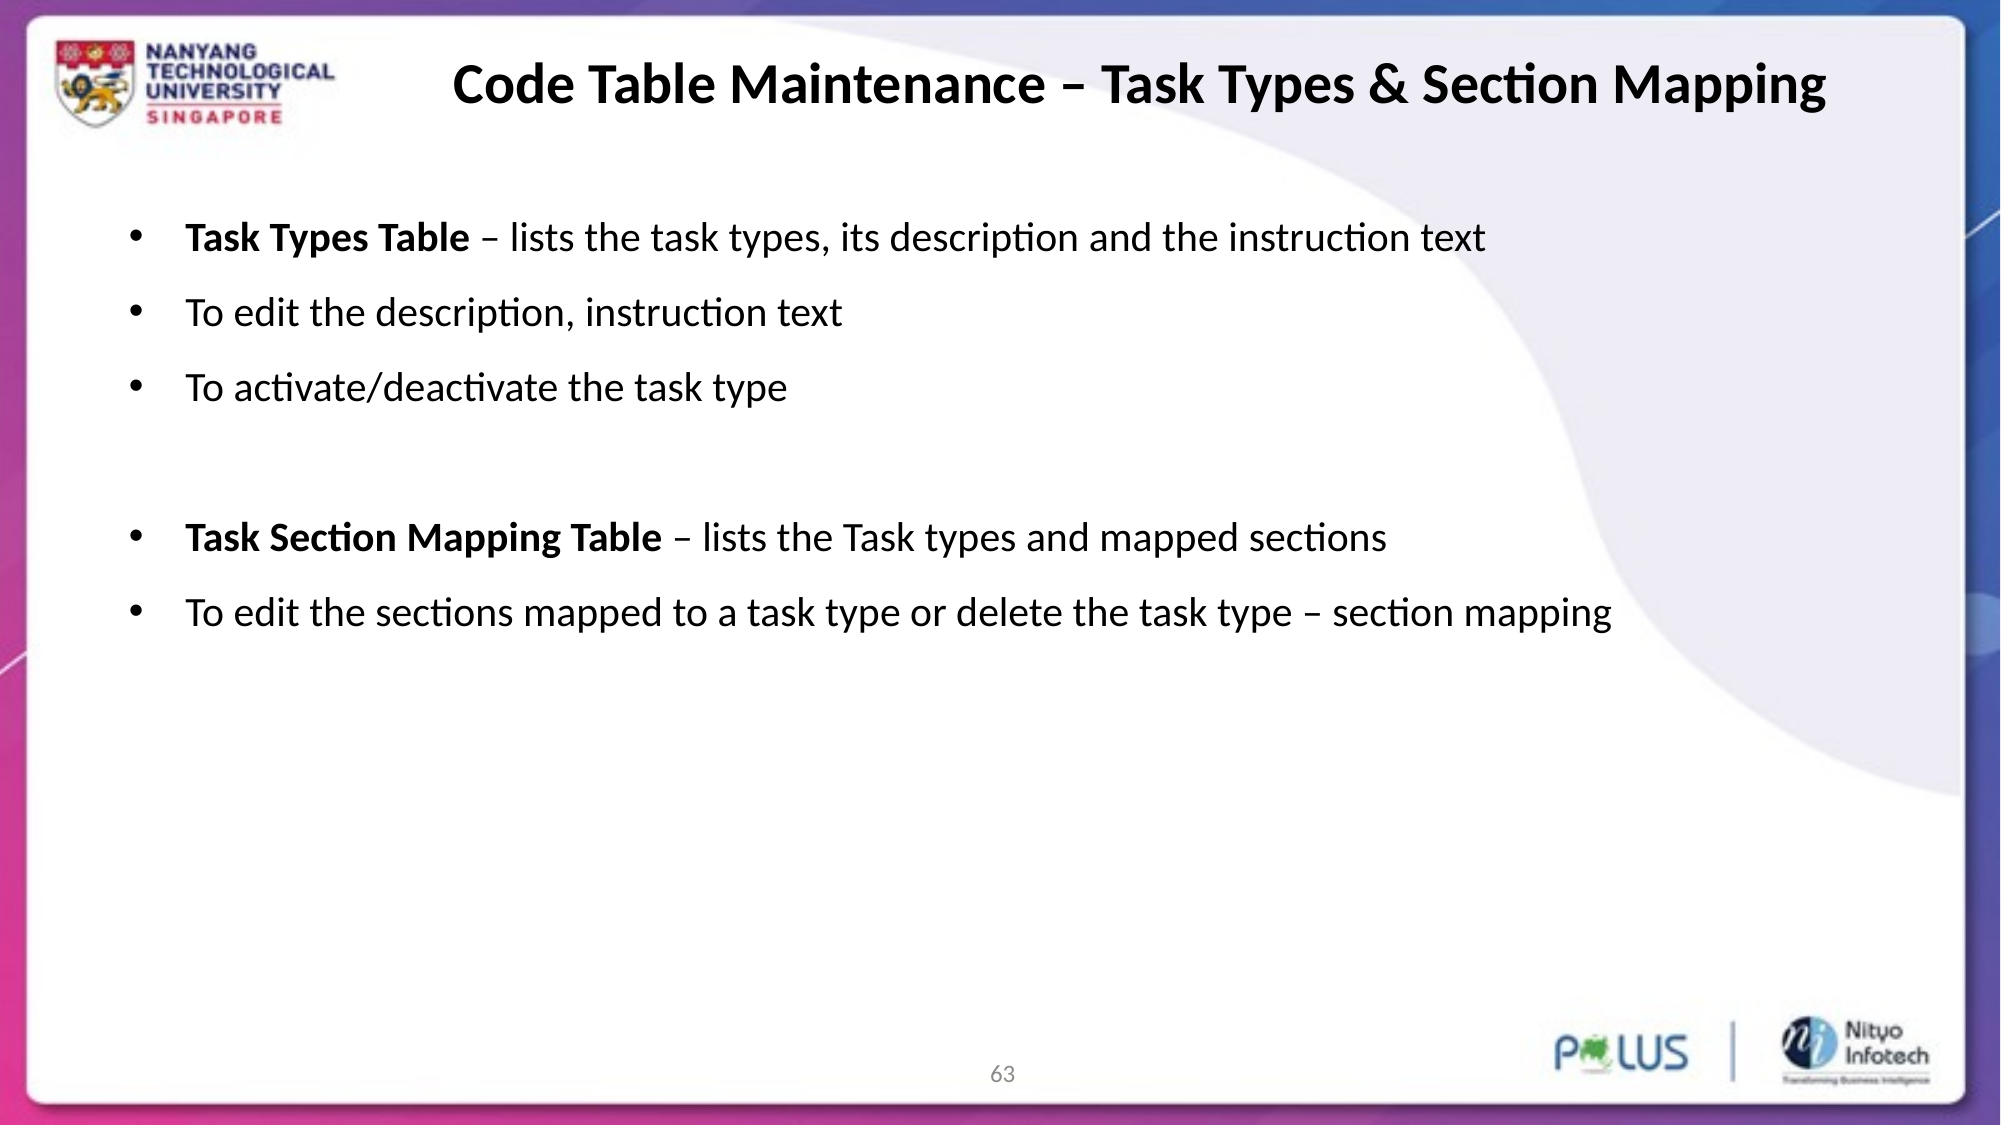

Code Table Maintenance – Task Types & Section Mapping
Task Types Table – lists the task types, its description and the instruction text
To edit the description, instruction text
To activate/deactivate the task type

Task Section Mapping Table – lists the Task types and mapped sections
To edit the sections mapped to a task type or delete the task type – section mapping
63